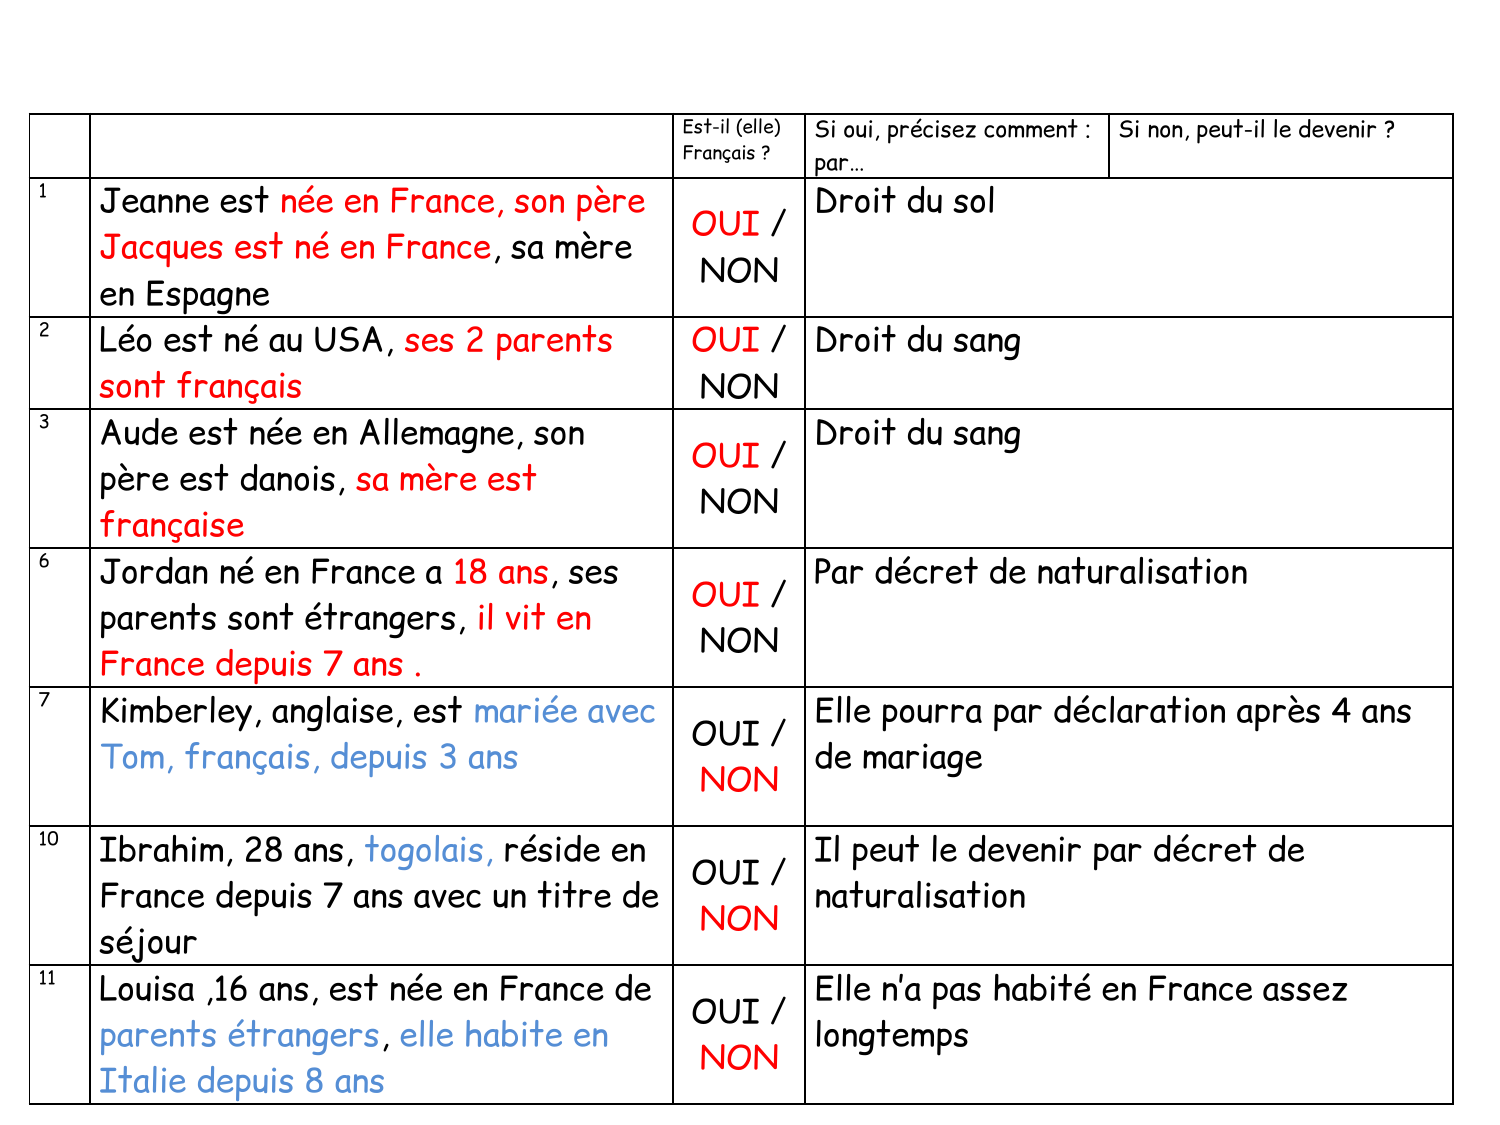

|  |  | Est-il (elle) Français ? | Si oui, précisez comment : par… | Si non, peut-il le devenir ? |
| --- | --- | --- | --- | --- |
| 1 | Jeanne est née en France, son père Jacques est né en France, sa mère en Espagne | OUI / NON | Droit du sol |  |
| 2 | Léo est né au USA, ses 2 parents sont français | OUI / NON | Droit du sang |  |
| 3 | Aude est née en Allemagne, son père est danois, sa mère est française | OUI / NON | Droit du sang |  |
| 6 | Jordan né en France a 18 ans, ses parents sont étrangers, il vit en France depuis 7 ans . | OUI / NON | Par décret de naturalisation |  |
| 7 | Kimberley, anglaise, est mariée avec Tom, français, depuis 3 ans | OUI / NON | Elle pourra par déclaration après 4 ans de mariage |  |
| 10 | Ibrahim, 28 ans, togolais, réside en France depuis 7 ans avec un titre de séjour | OUI / NON | Il peut le devenir par décret de naturalisation |  |
| 11 | Louisa ,16 ans, est née en France de parents étrangers, elle habite en Italie depuis 8 ans | OUI / NON | Elle n’a pas habité en France assez longtemps |  |